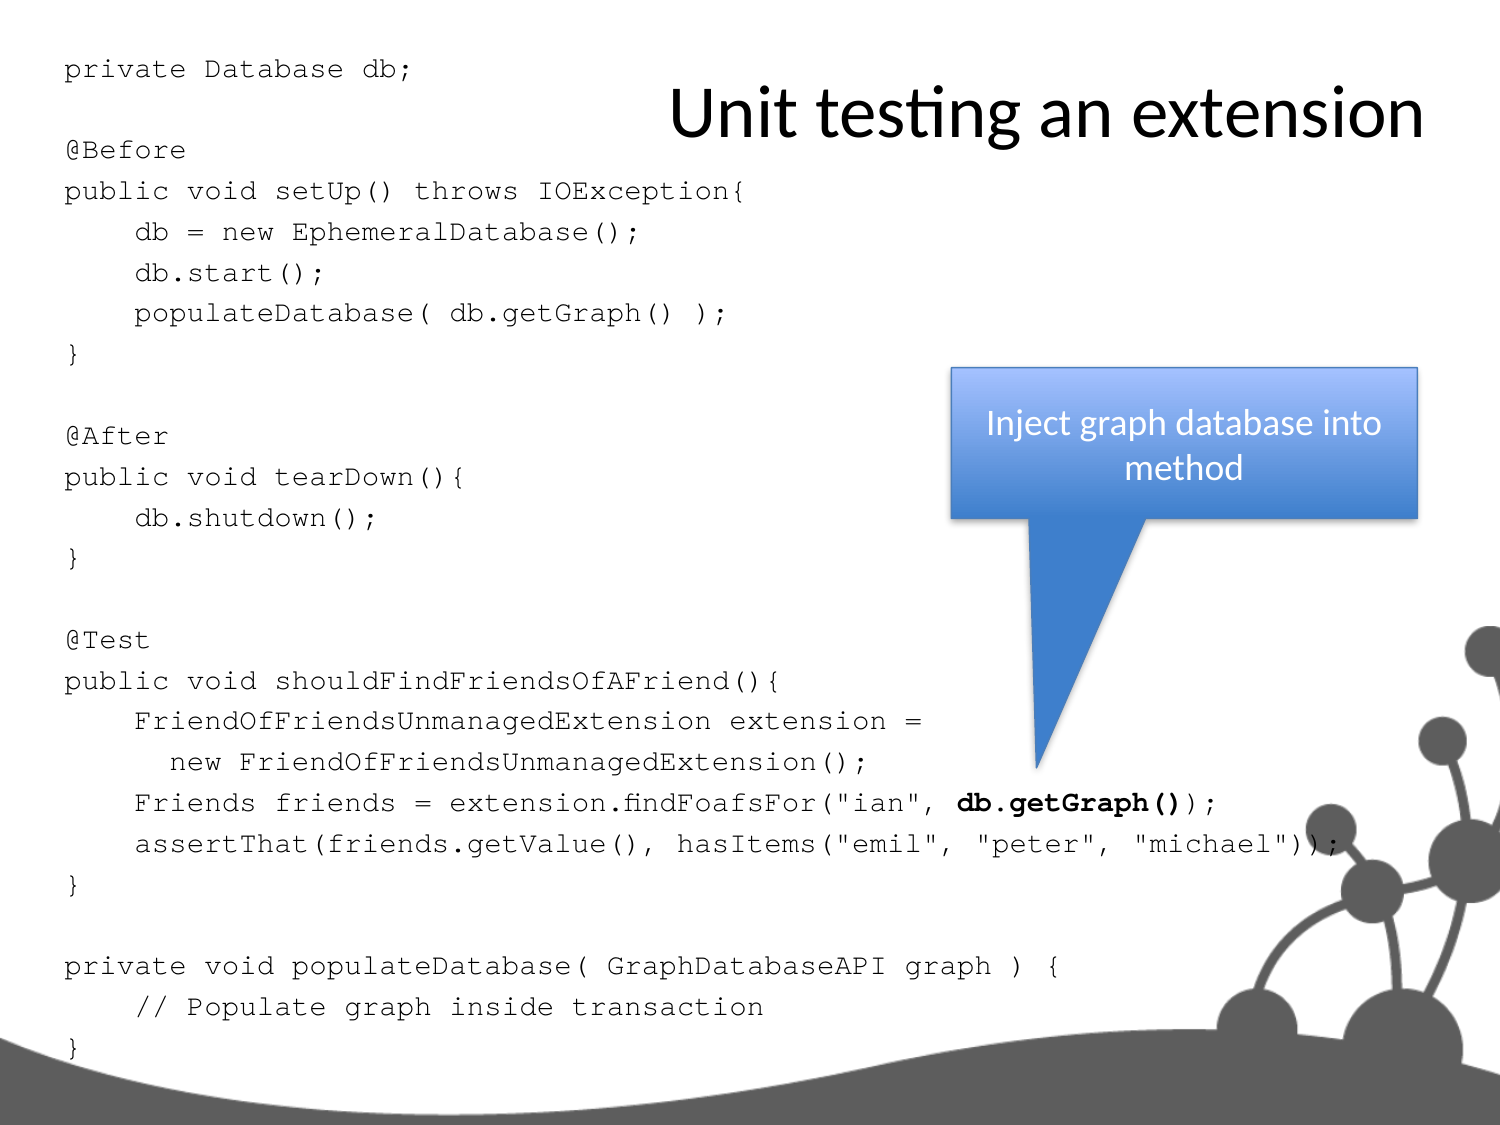

private Database db;

@Before
public void setUp() throws IOException{
    db = new EphemeralDatabase();
    db.start();
    populateDatabase( db.getGraph() );
}

@After
public void tearDown(){
    db.shutdown();
}

@Test
public void shouldFindFriendsOfAFriend(){
    FriendOfFriendsUnmanagedExtension extension =
      new FriendOfFriendsUnmanagedExtension();
    Friends friends = extension.findFoafsFor("ian", db.getGraph());
    assertThat(friends.getValue(), hasItems("emil", "peter", "michael"));
}

private void populateDatabase( GraphDatabaseAPI graph ) {
    // Populate graph inside transaction
}
Unit testing an extension
Inject graph database into method